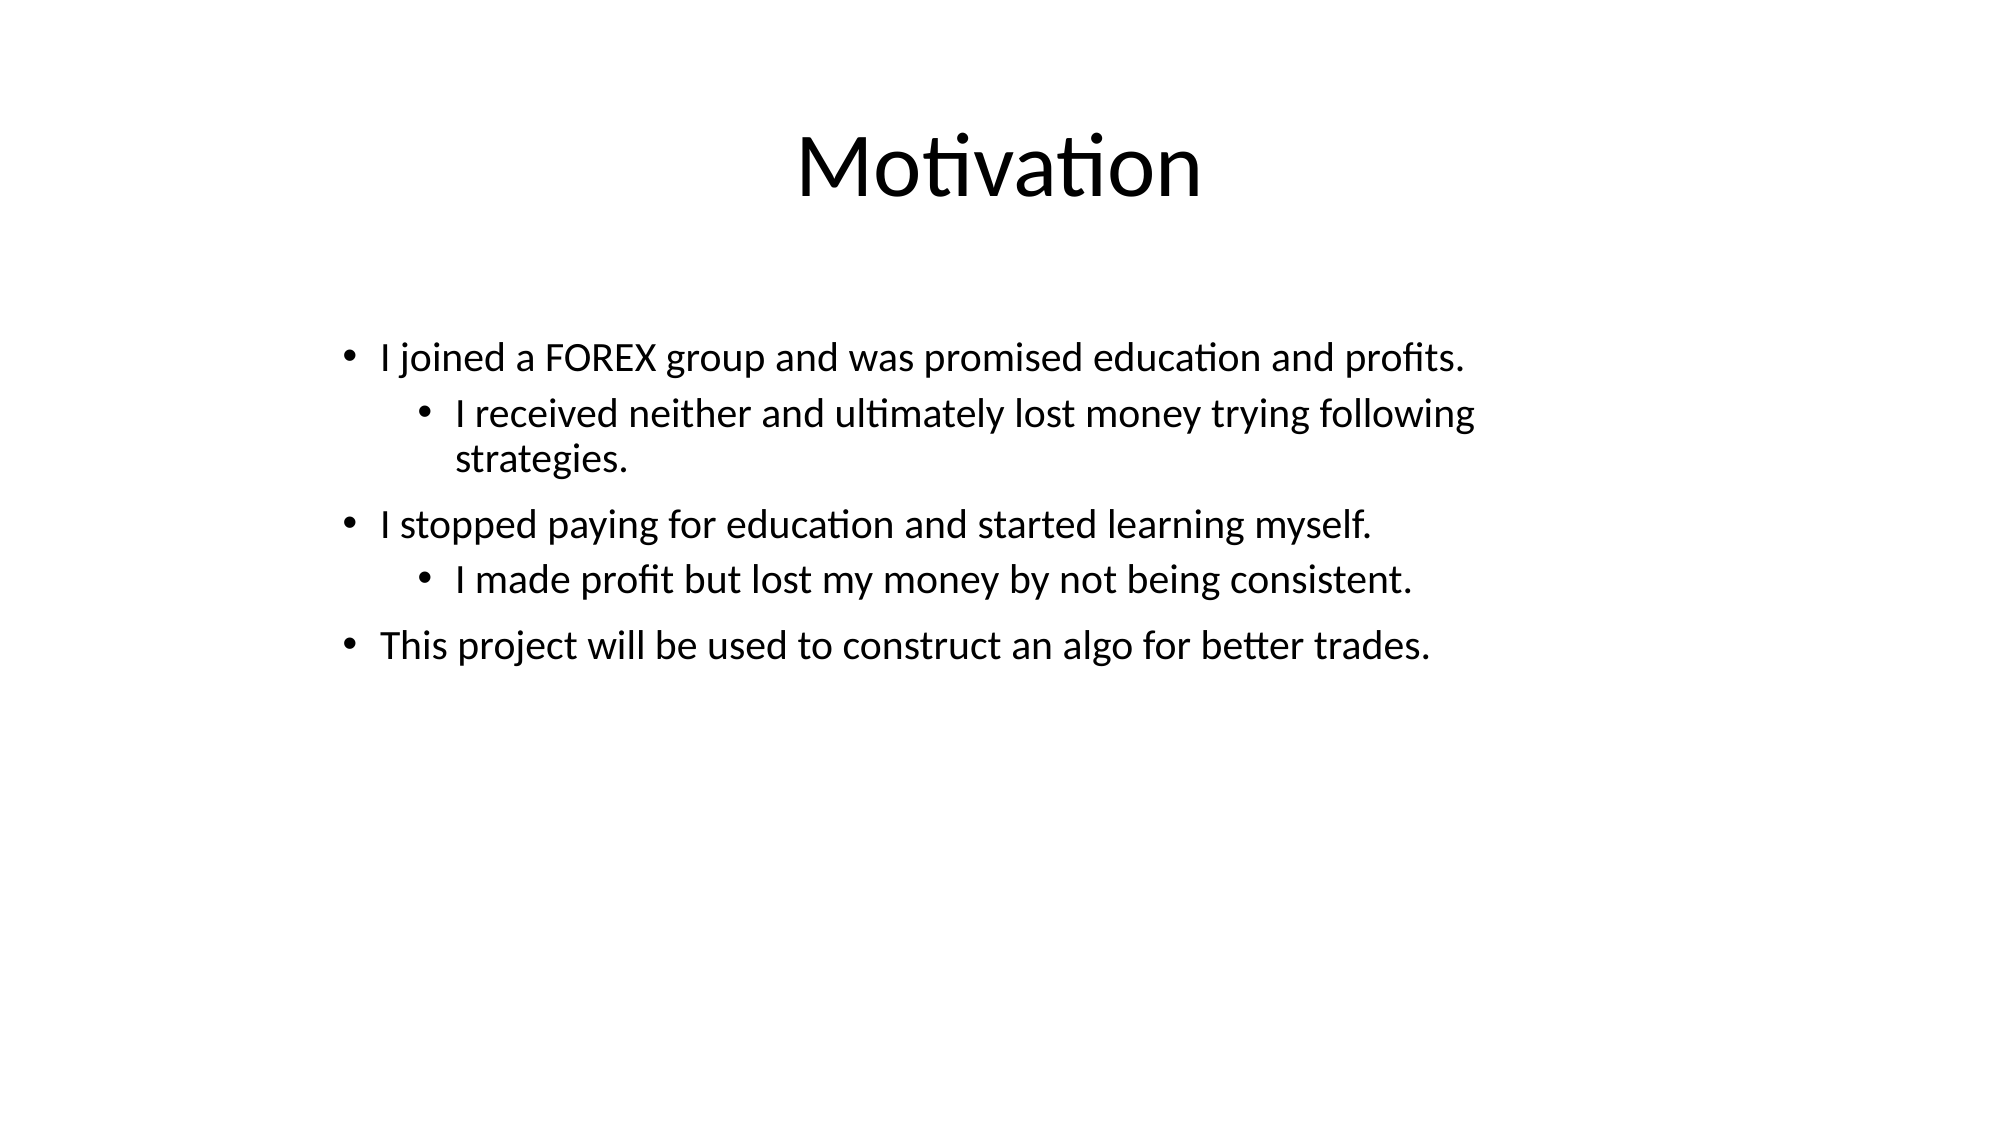

# Motivation
I joined a FOREX group and was promised education and profits.
I received neither and ultimately lost money trying following strategies.
I stopped paying for education and started learning myself.
I made profit but lost my money by not being consistent.
This project will be used to construct an algo for better trades.